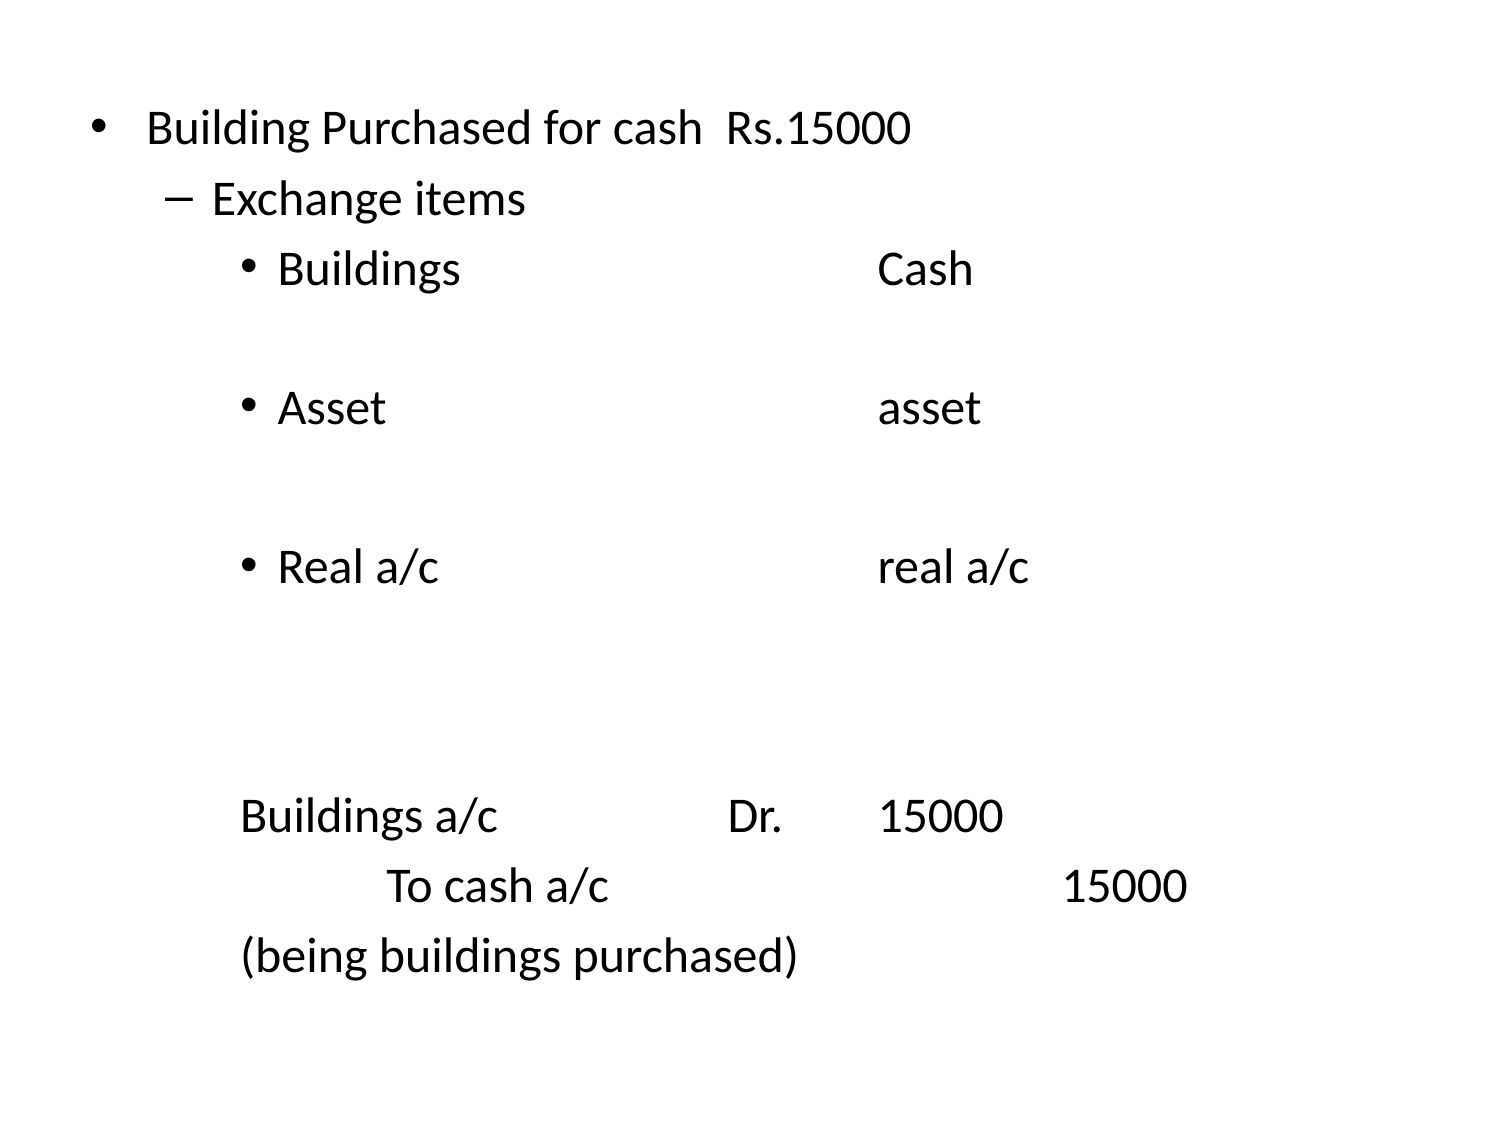

Building Purchased for cash  Rs.15000
Exchange items
Buildings			Cash

Asset				asset

Real a/c			real a/c

Buildings a/c		Dr.	15000
             To cash a/c			   15000
(being buildings purchased)